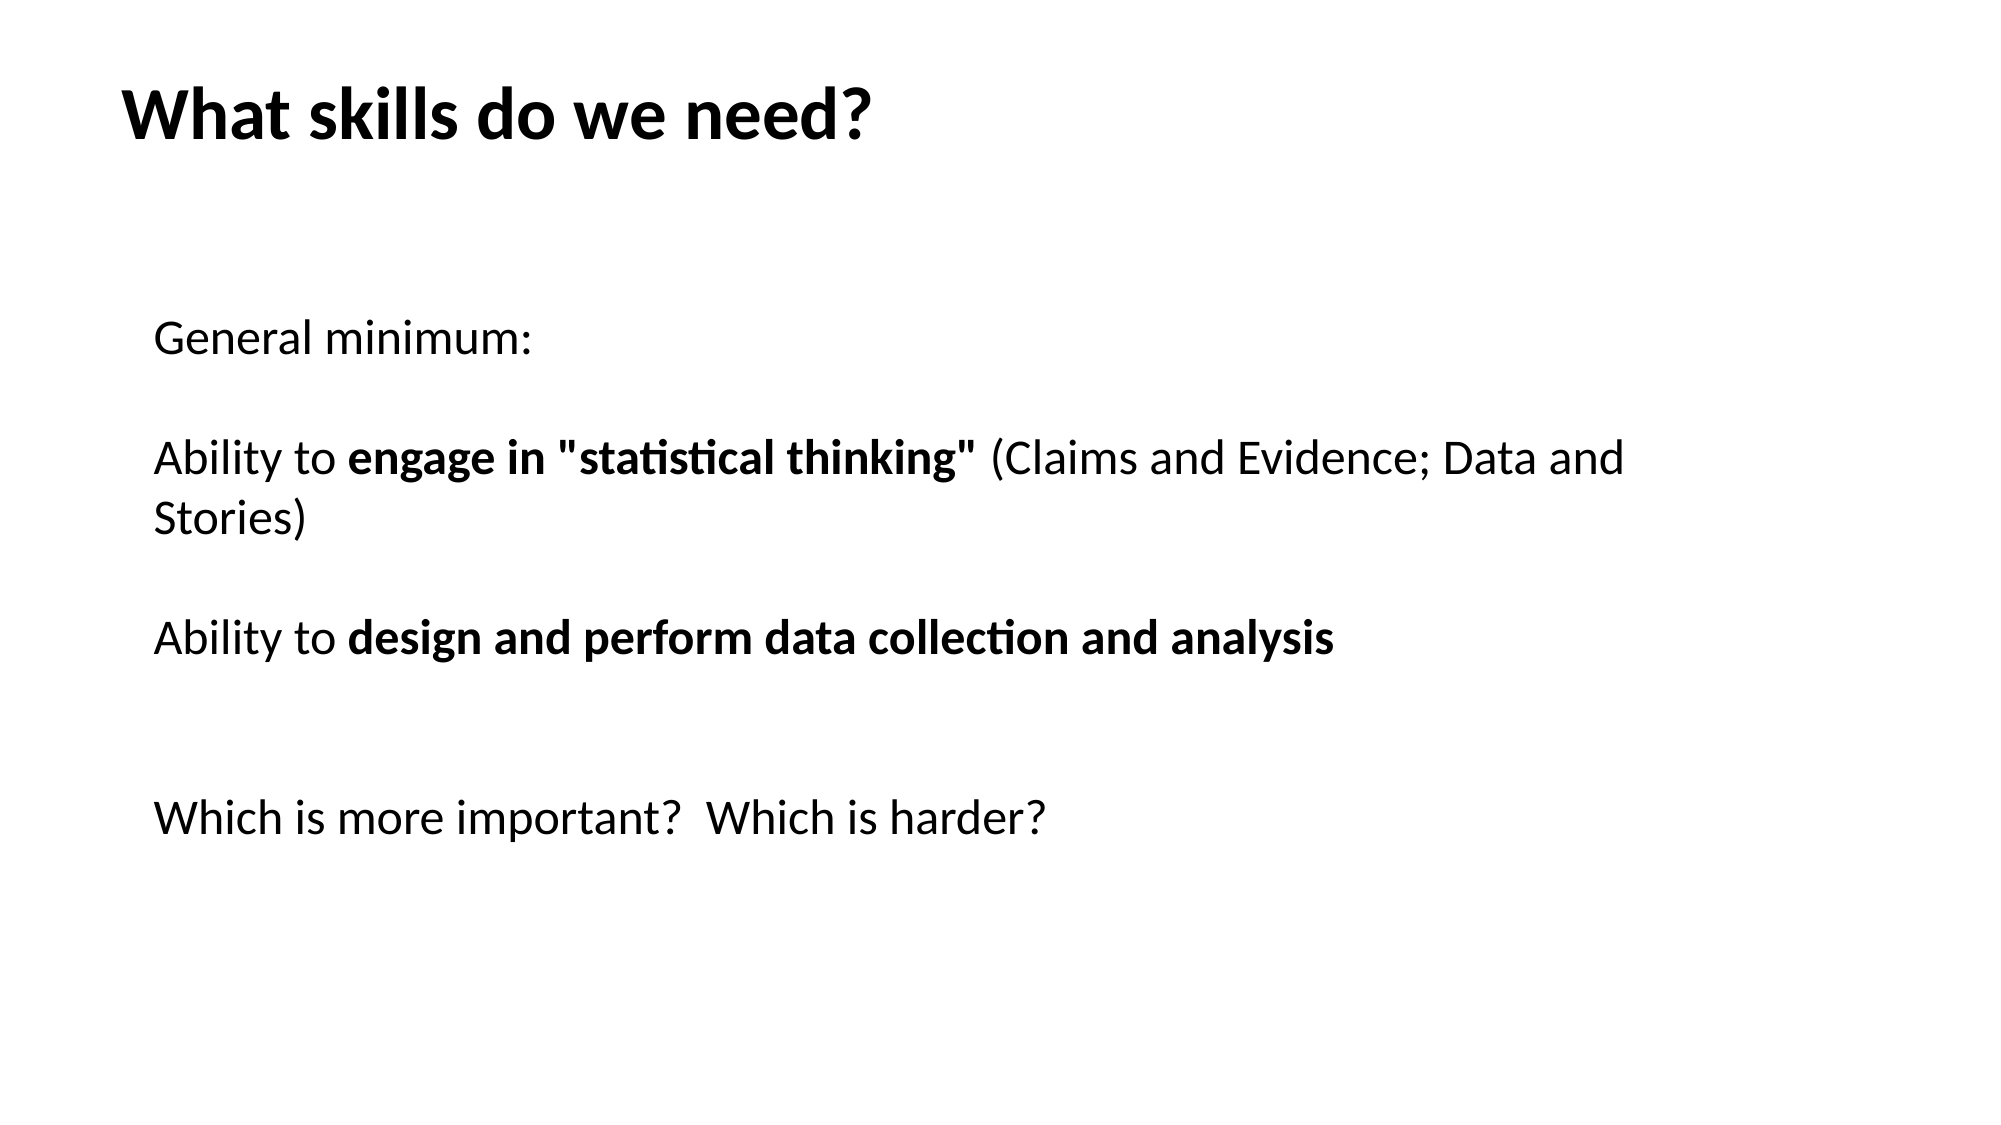

What skills do we need?
General minimum:

Ability to engage in "statistical thinking" (Claims and Evidence; Data and Stories)

Ability to design and perform data collection and analysis

Which is more important?  Which is harder?